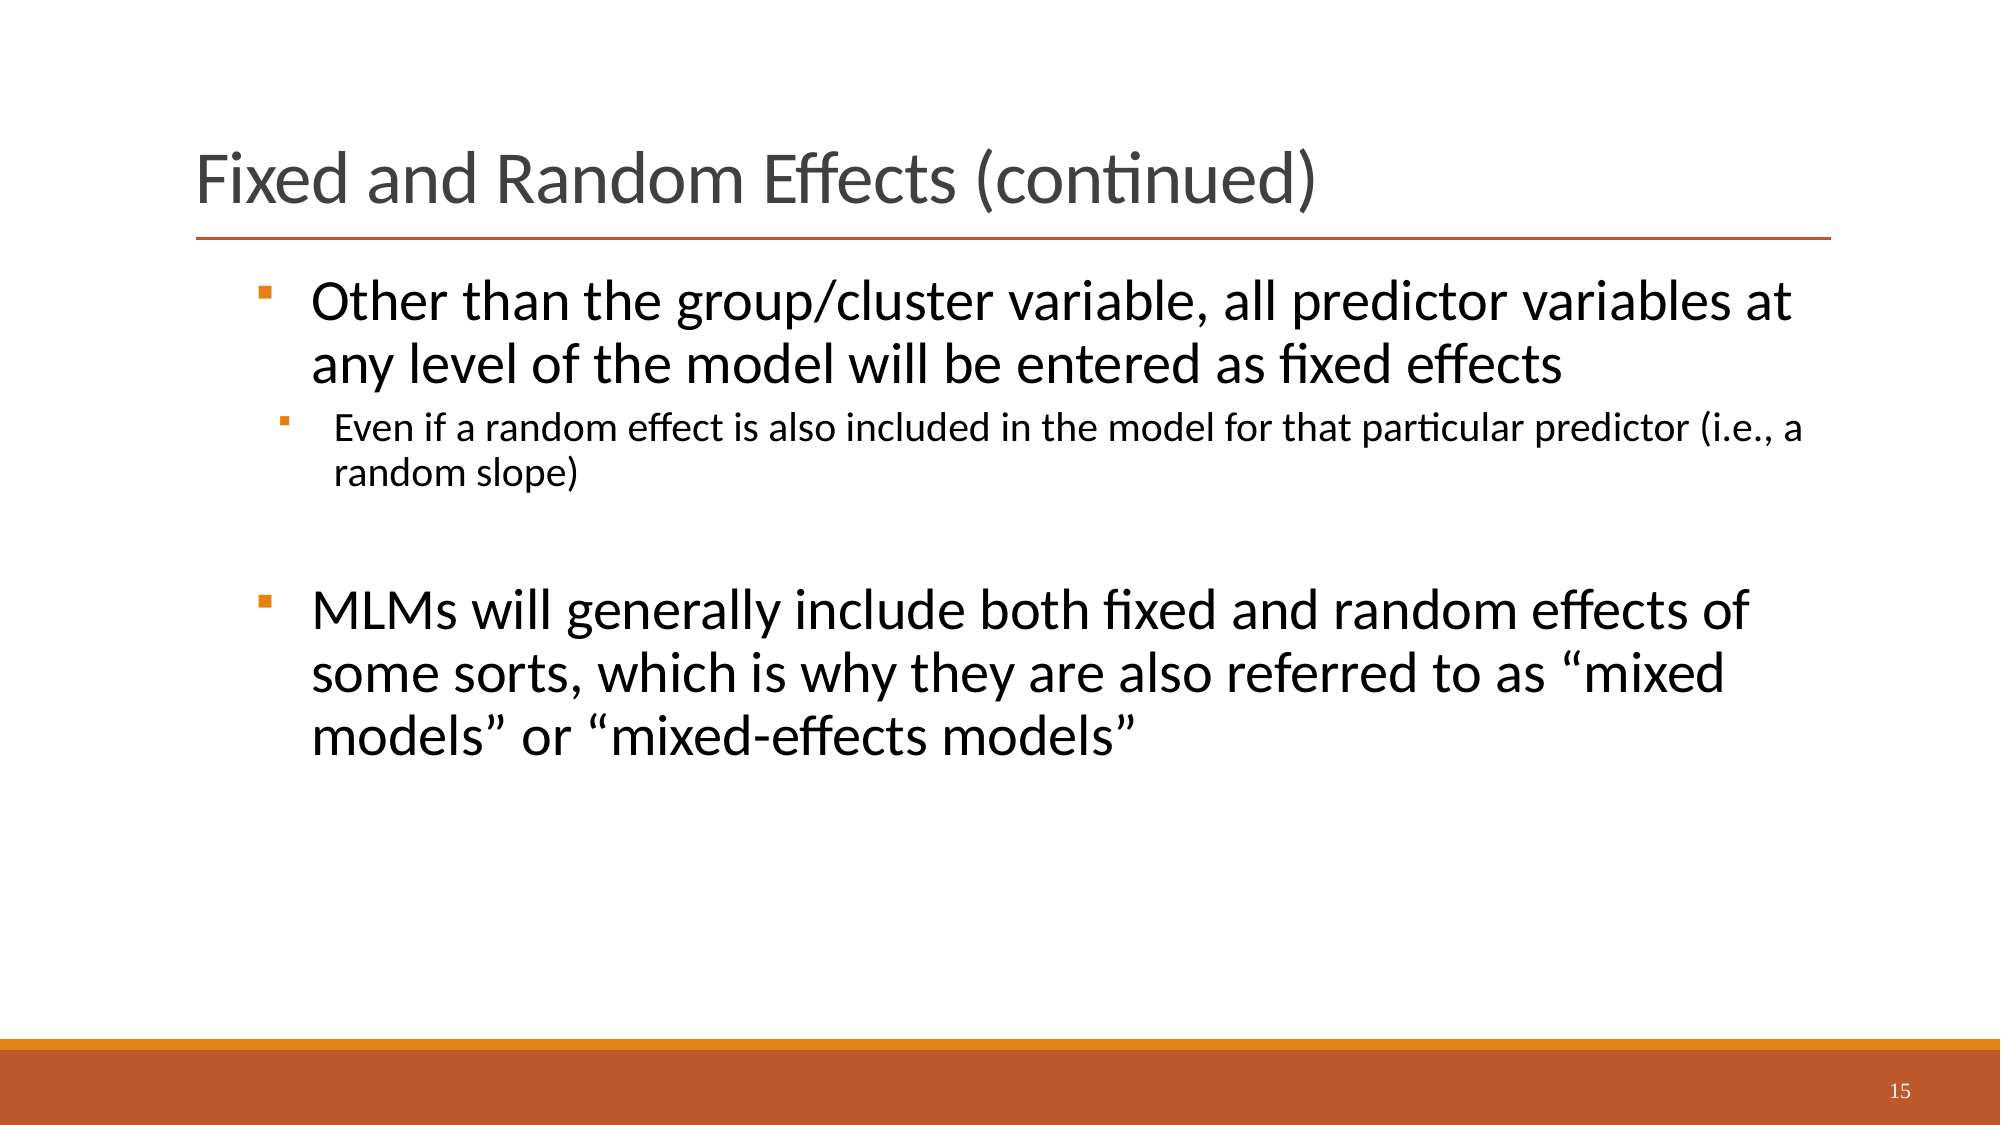

# Fixed and Random Effects (continued)
Other than the group/cluster variable, all predictor variables at any level of the model will be entered as fixed effects
Even if a random effect is also included in the model for that particular predictor (i.e., a random slope)

MLMs will generally include both fixed and random effects of some sorts, which is why they are also referred to as “mixed models” or “mixed-effects models”
15